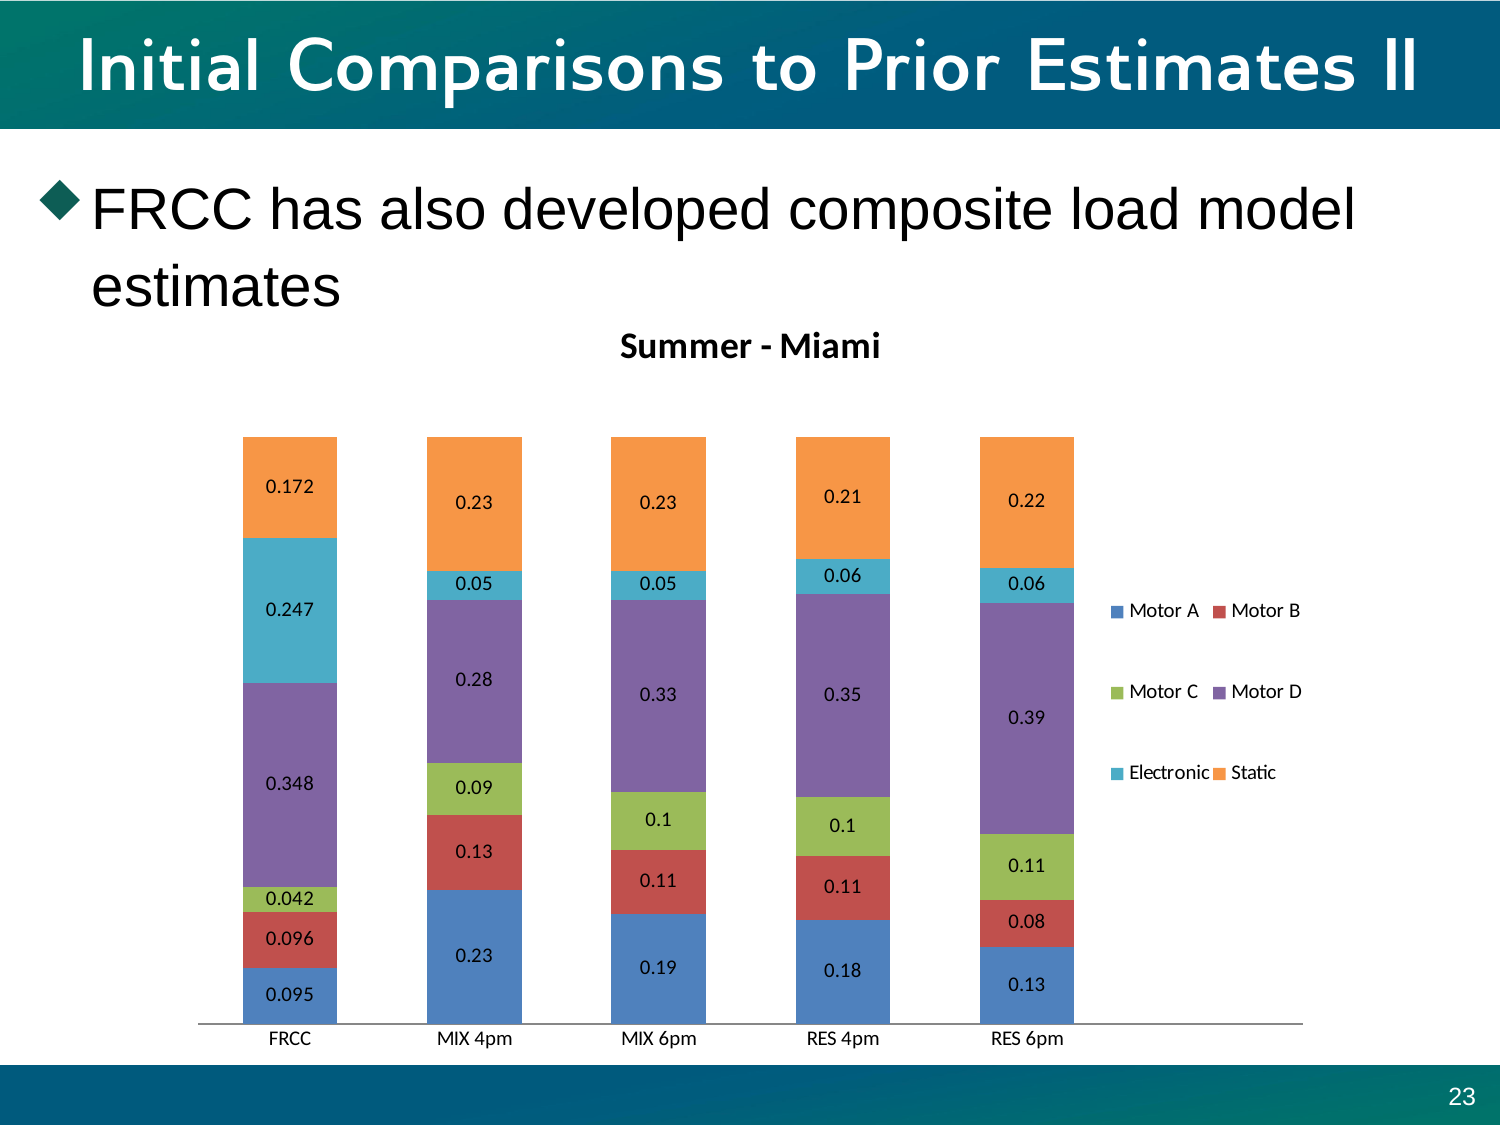

# Initial Comparisons to Prior Estimates II
FRCC has also developed composite load model estimates

### Chart: Summer - Miami

| Category | Motor A | Motor B | Motor C | Motor D | Electronic | Static |
|---|---|---|---|---|---|---|
| FRCC | 0.095 | 0.096 | 0.042 | 0.348 | 0.247 | 0.172 |
| MIX 4pm | 0.23 | 0.13 | 0.09 | 0.28 | 0.05 | 0.22999999999999998 |
| MIX 6pm | 0.19 | 0.11 | 0.1 | 0.33 | 0.05 | 0.22999999999999998 |
| RES 4pm | 0.18 | 0.11 | 0.1 | 0.35 | 0.06 | 0.21000000000000002 |
| RES 6pm | 0.13 | 0.08 | 0.11 | 0.39 | 0.06 | 0.22 |
23